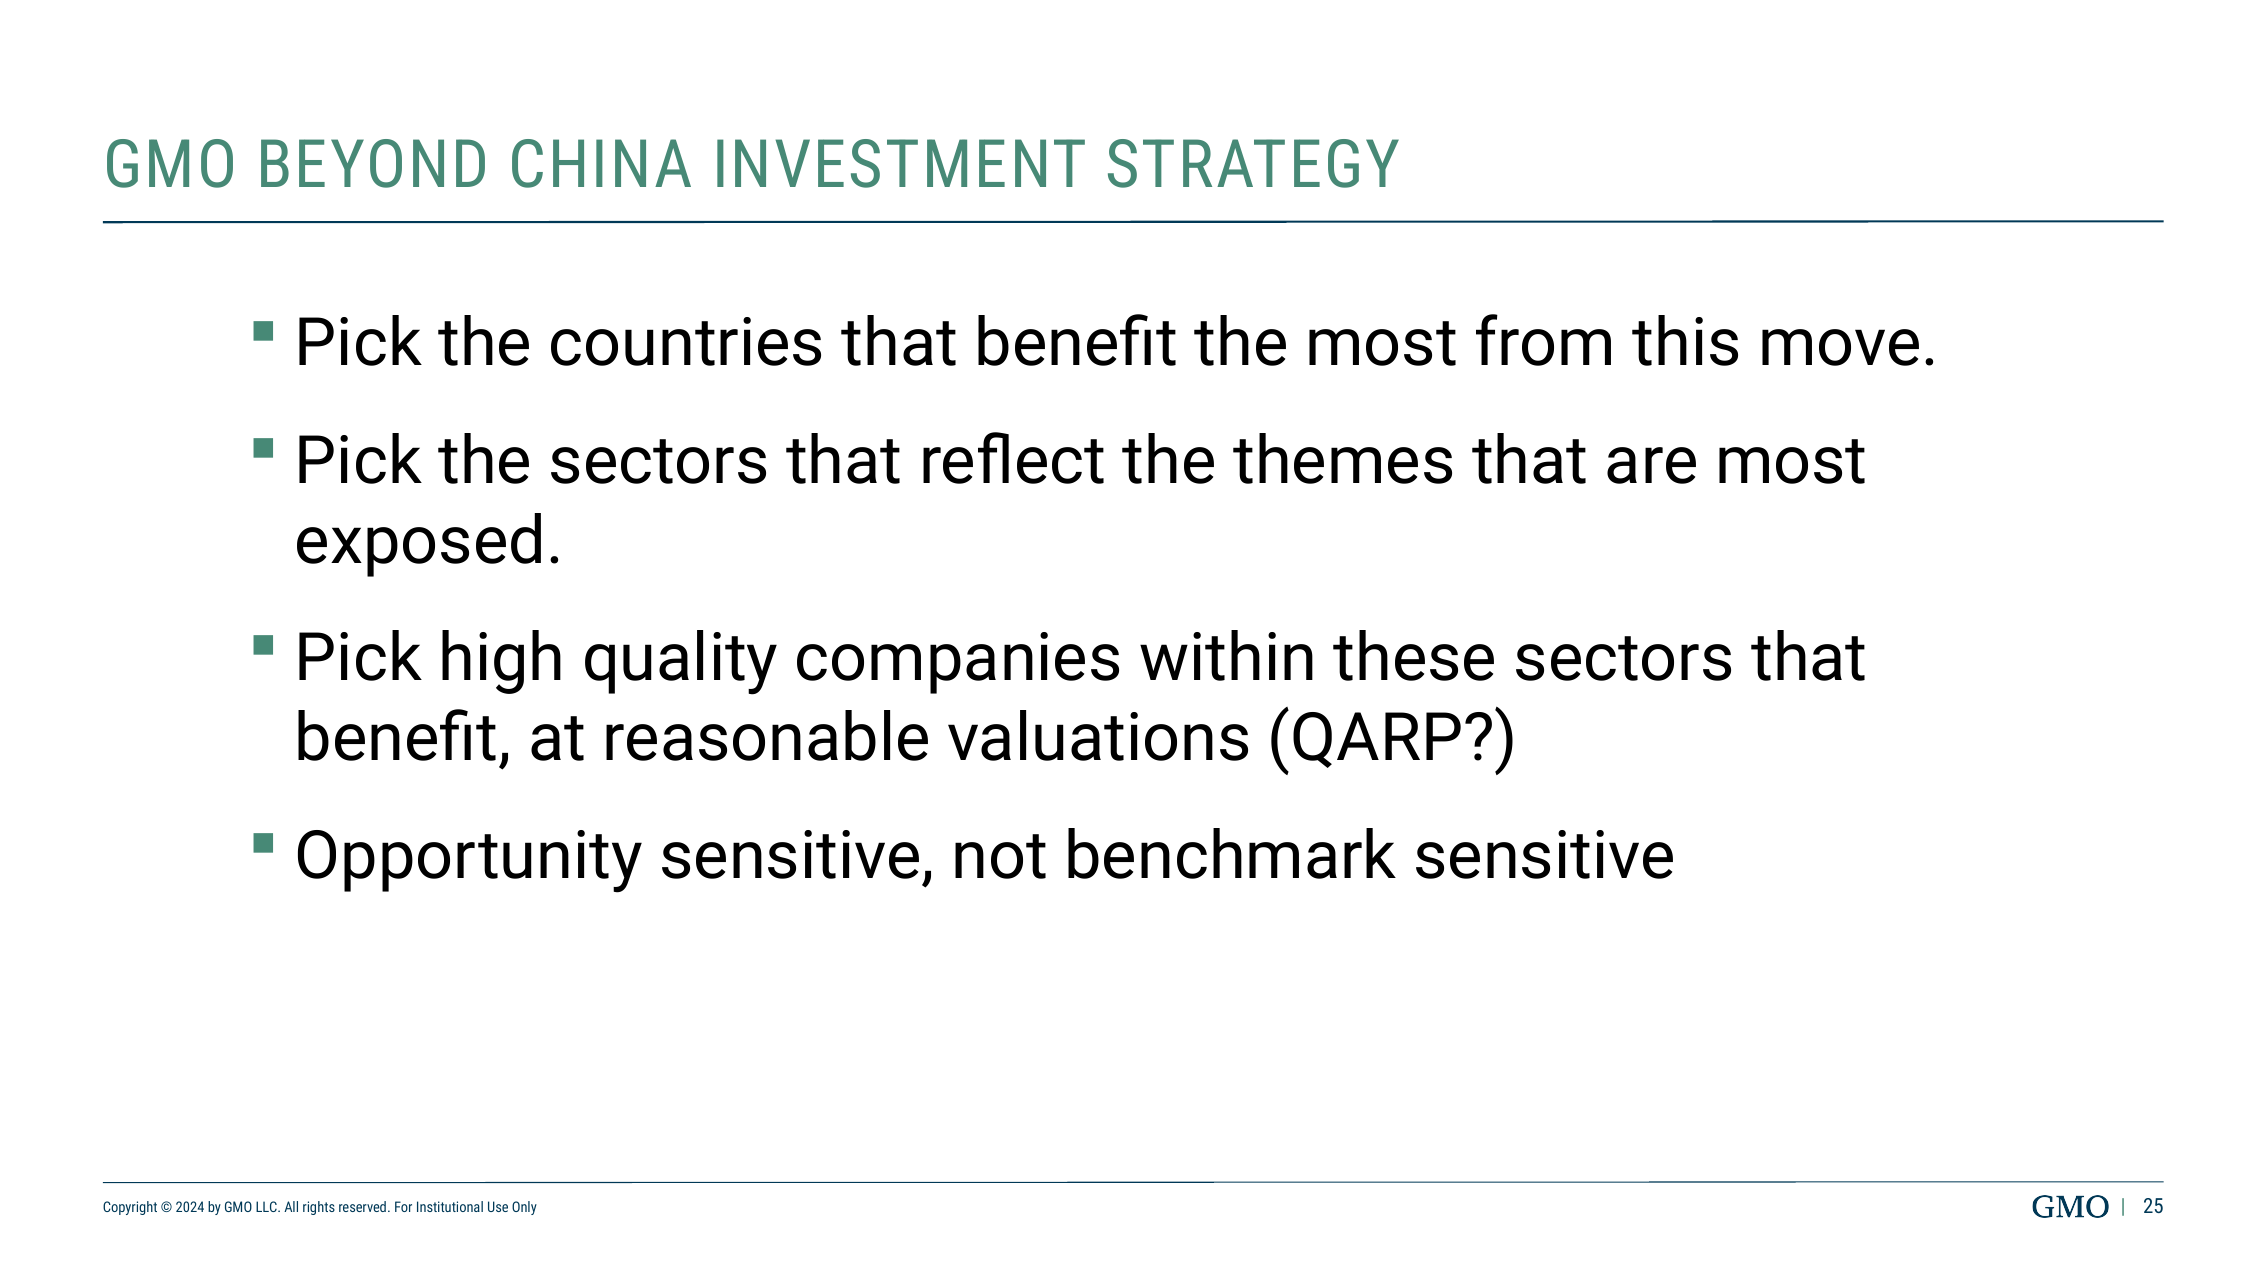

# GMO Beyond China investment strategy
Pick the countries that benefit the most from this move.
Pick the sectors that reflect the themes that are most exposed.
Pick high quality companies within these sectors that benefit, at reasonable valuations (QARP?)
Opportunity sensitive, not benchmark sensitive